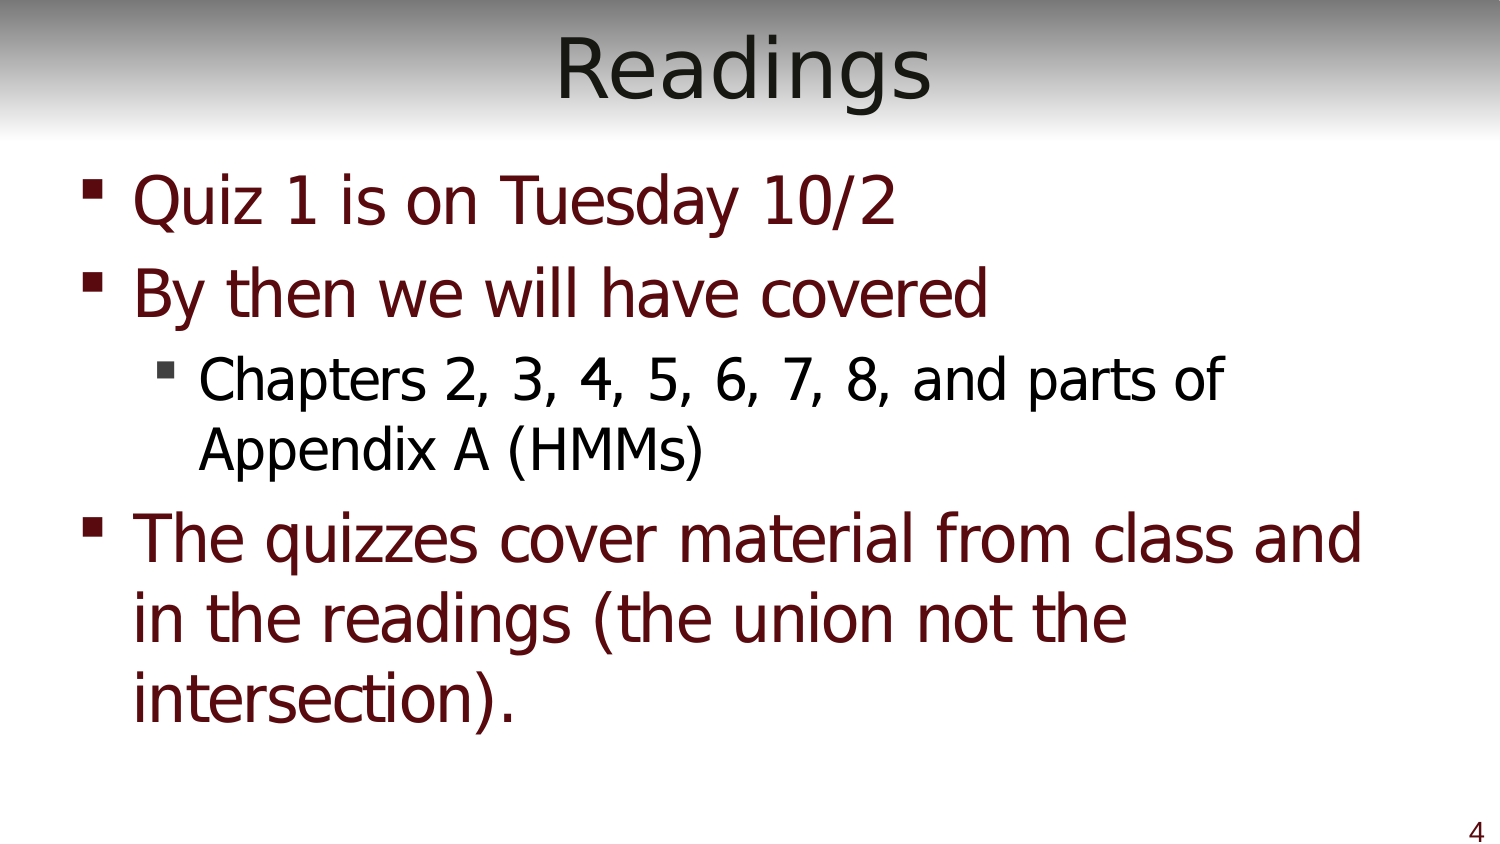

# Readings
Quiz 1 is on Tuesday 10/2
By then we will have covered
Chapters 2, 3, 4, 5, 6, 7, 8, and parts of Appendix A (HMMs)
The quizzes cover material from class and in the readings (the union not the intersection).
4